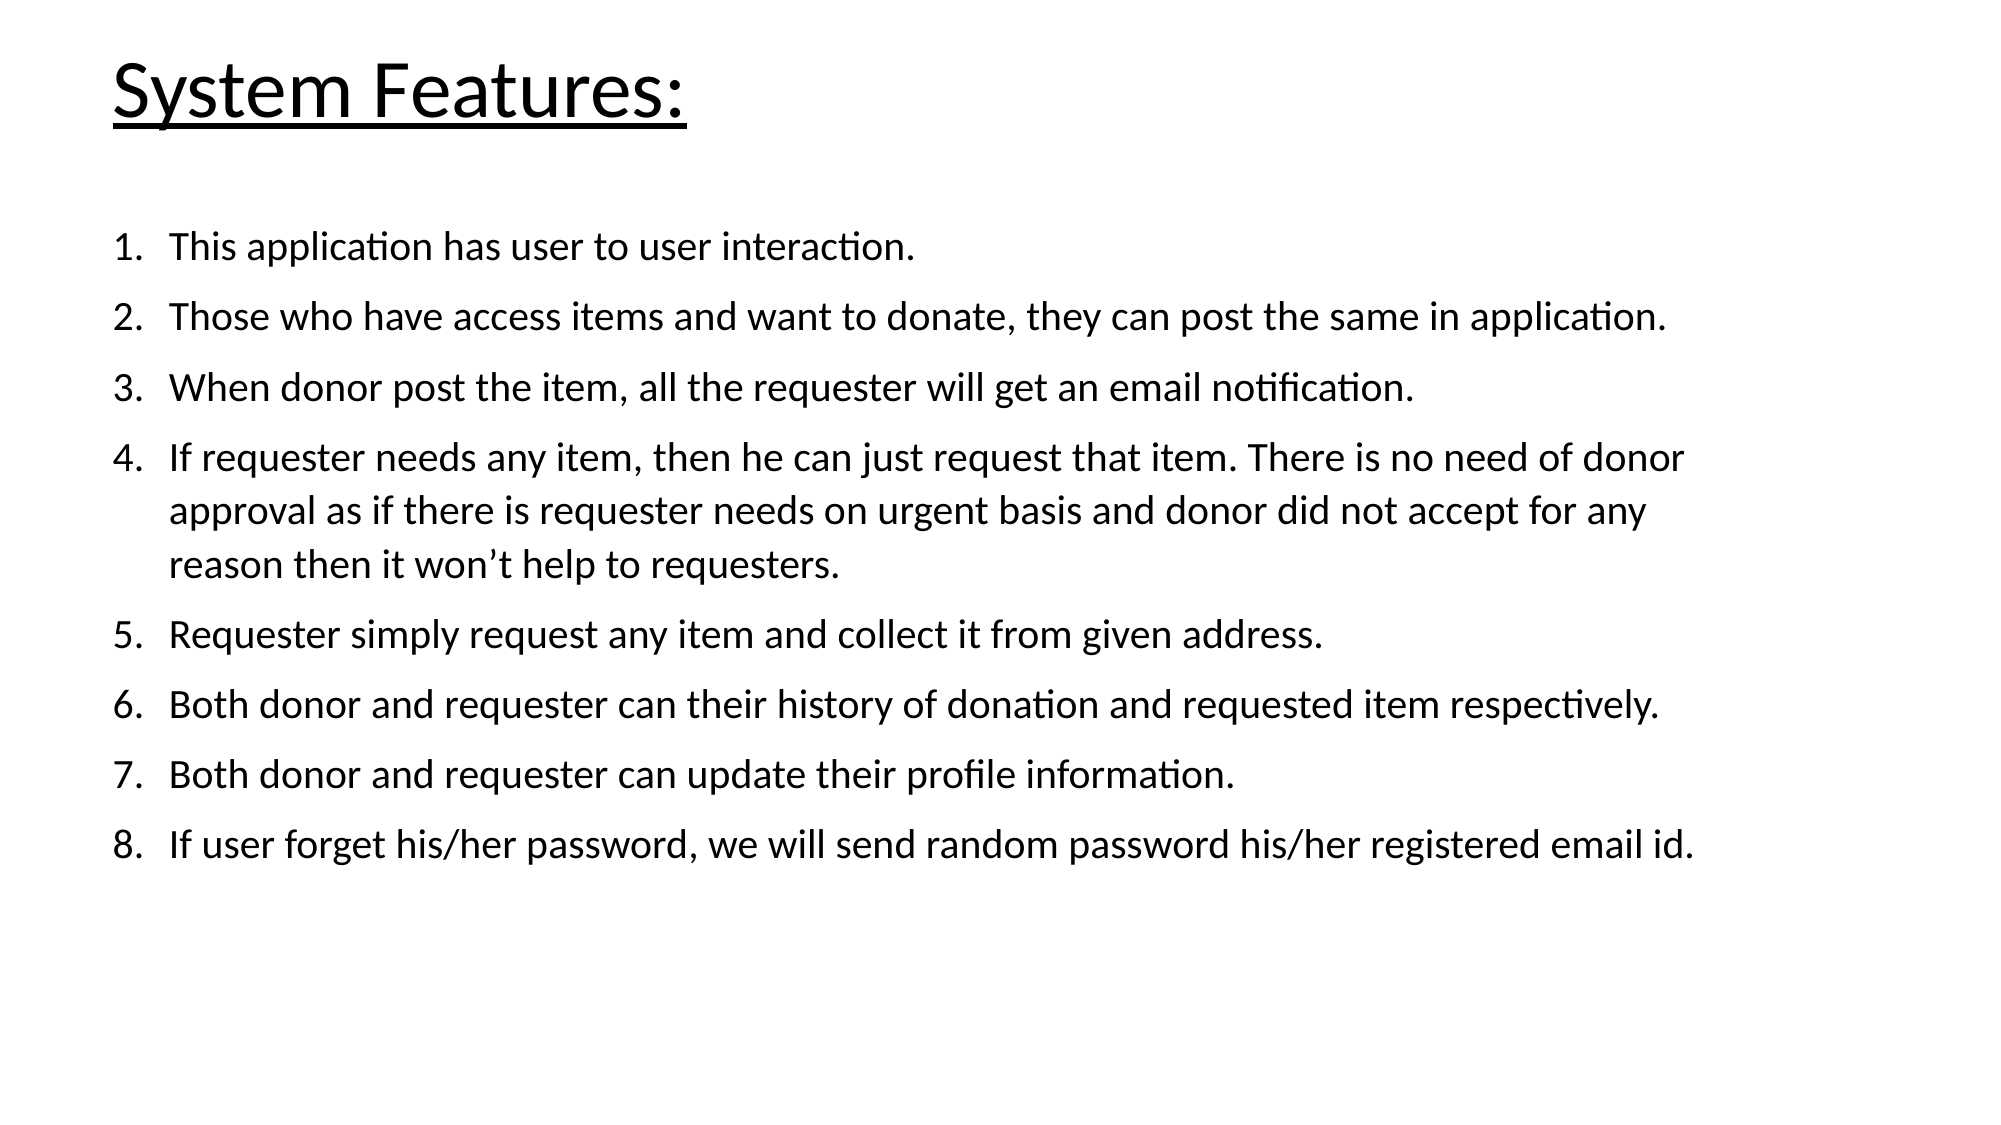

# System Features:
This application has user to user interaction.
Those who have access items and want to donate, they can post the same in application.
When donor post the item, all the requester will get an email notification.
If requester needs any item, then he can just request that item. There is no need of donor approval as if there is requester needs on urgent basis and donor did not accept for any reason then it won’t help to requesters.
Requester simply request any item and collect it from given address.
Both donor and requester can their history of donation and requested item respectively.
Both donor and requester can update their profile information.
If user forget his/her password, we will send random password his/her registered email id.